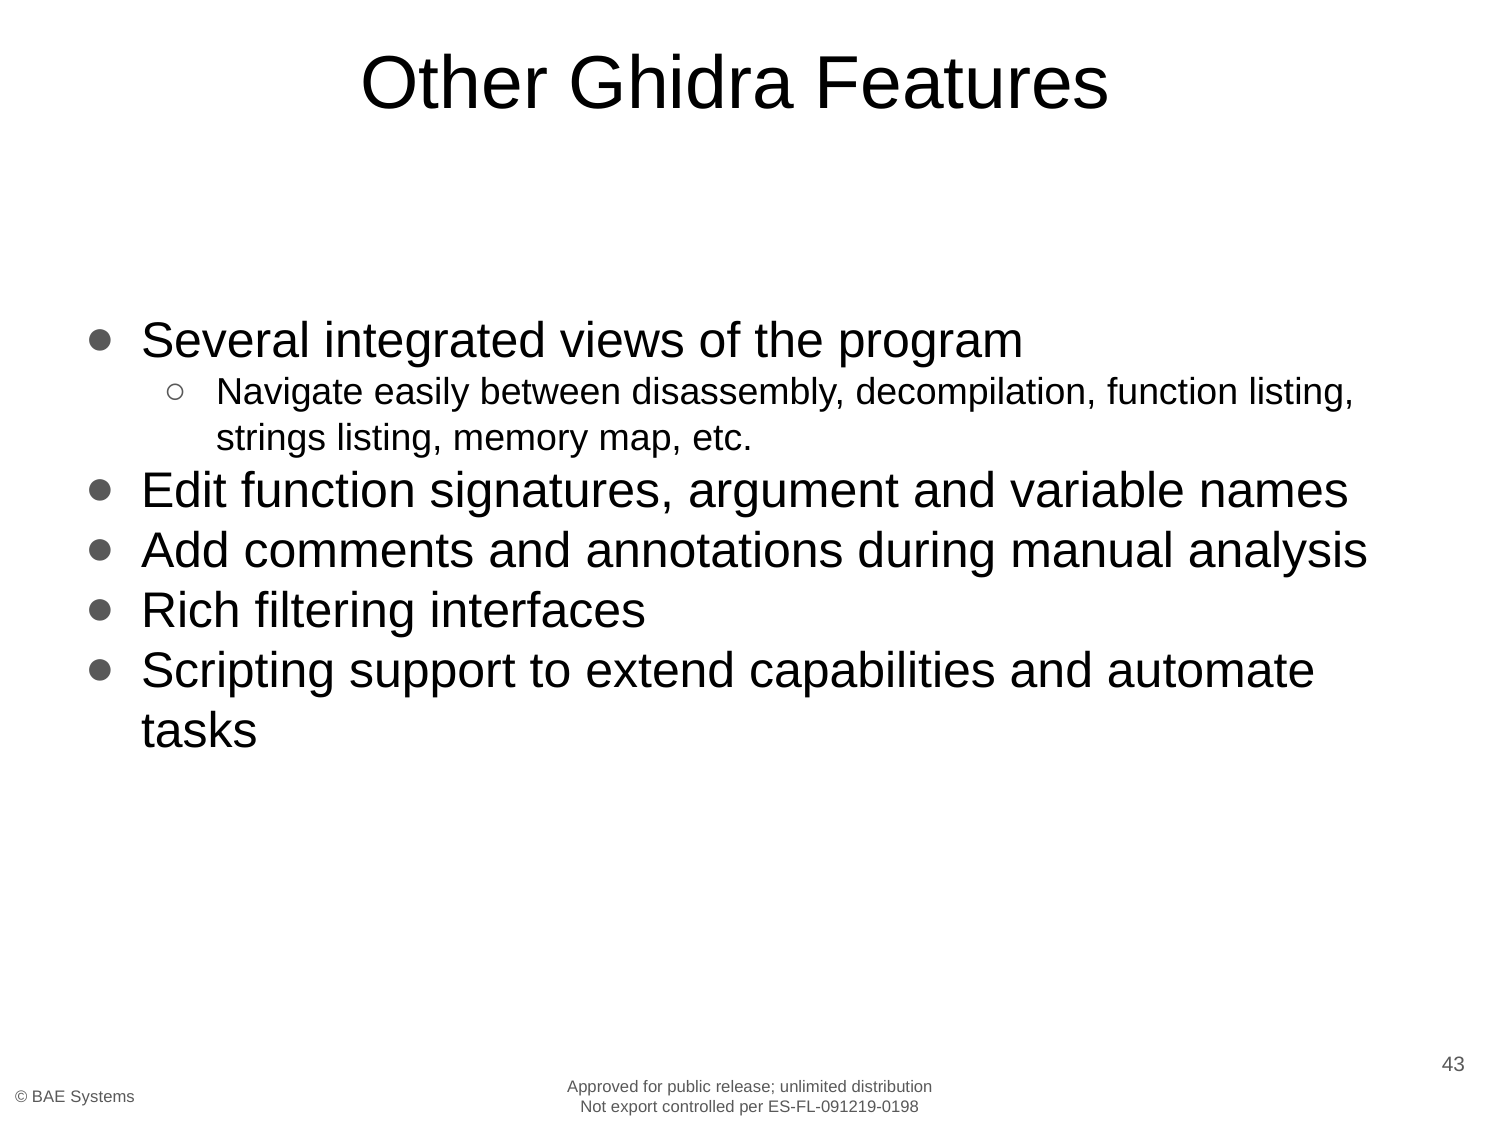

# Other Ghidra Features
Several integrated views of the program
Navigate easily between disassembly, decompilation, function listing, strings listing, memory map, etc.
Edit function signatures, argument and variable names
Add comments and annotations during manual analysis
Rich filtering interfaces
Scripting support to extend capabilities and automate tasks
43